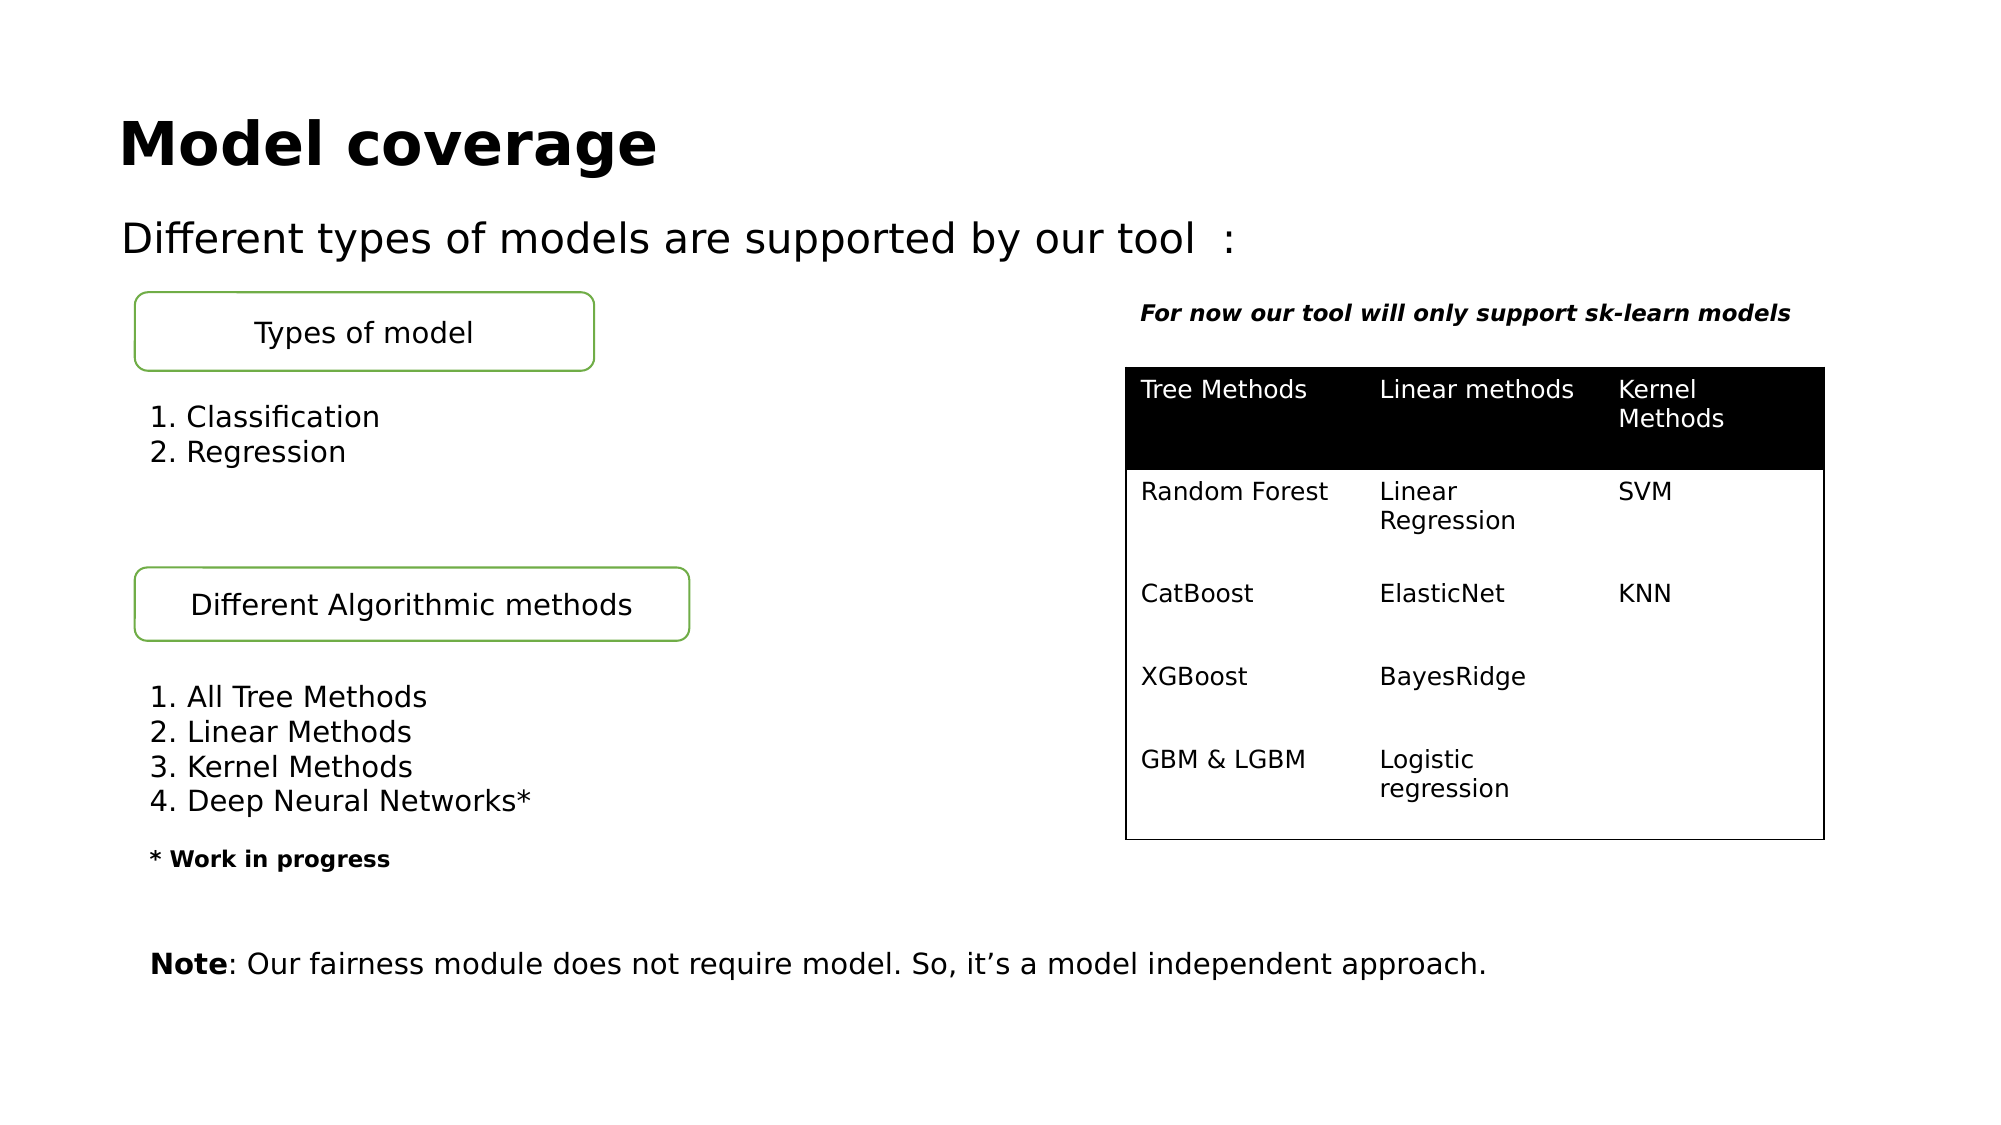

Model coverage
Different types of models are supported by our tool  :

For now our tool will only support sk-learn models
Types of model
| Tree Methods | Linear methods | Kernel Methods |
| --- | --- | --- |
| Random Forest | Linear Regression | SVM |
| CatBoost | ElasticNet | KNN |
| XGBoost | BayesRidge |  |
| GBM & LGBM | Logistic regression |  |
1. Classification
2. Regression

Different Algorithmic methods
All Tree Methods
Linear Methods
Kernel Methods
Deep Neural Networks*
* Work in progress
Note: Our fairness module does not require model. So, it’s a model independent approach.